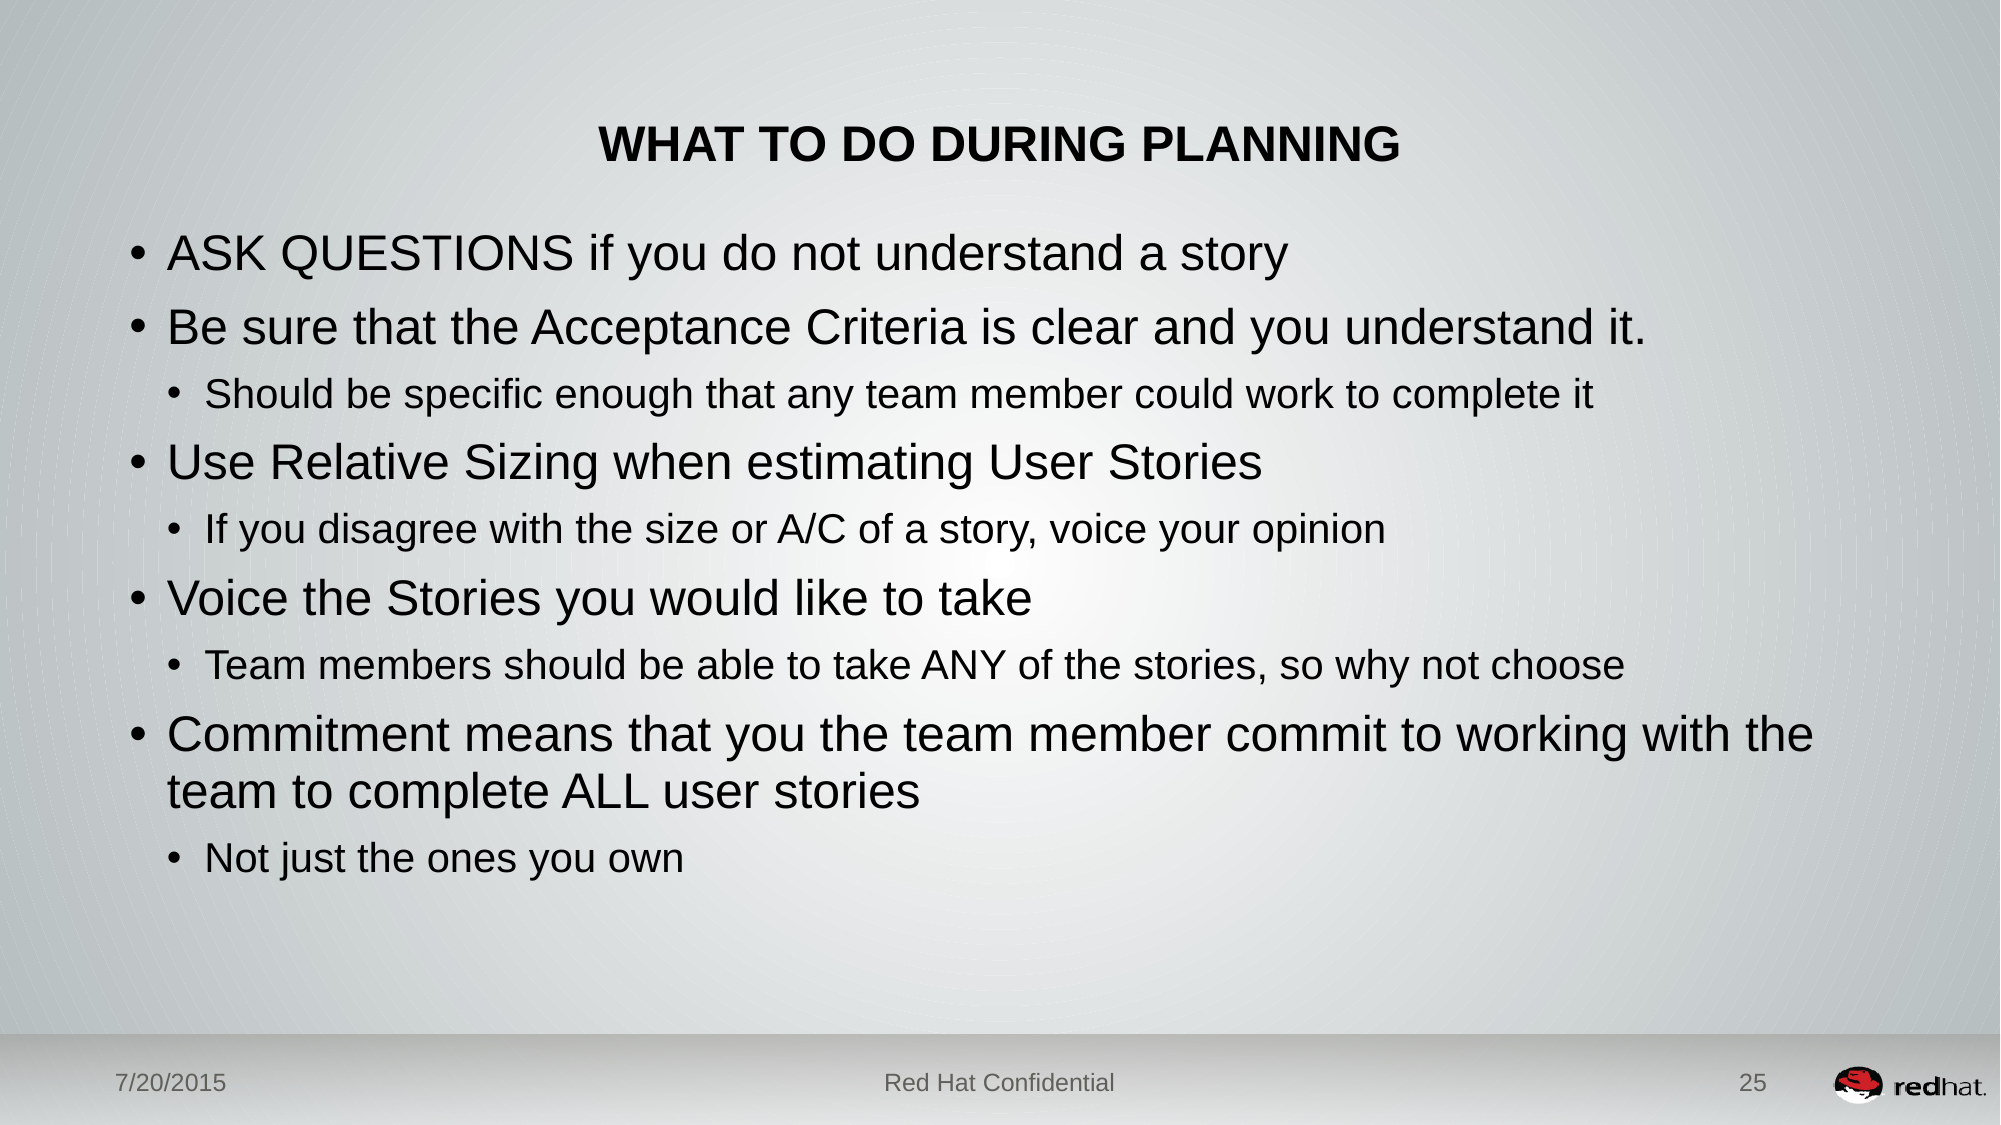

# What to do During Planning
ASK QUESTIONS if you do not understand a story
Be sure that the Acceptance Criteria is clear and you understand it.
Should be specific enough that any team member could work to complete it
Use Relative Sizing when estimating User Stories
If you disagree with the size or A/C of a story, voice your opinion
Voice the Stories you would like to take
Team members should be able to take ANY of the stories, so why not choose
Commitment means that you the team member commit to working with the team to complete ALL user stories
Not just the ones you own
7/20/2015
Red Hat Confidential
25